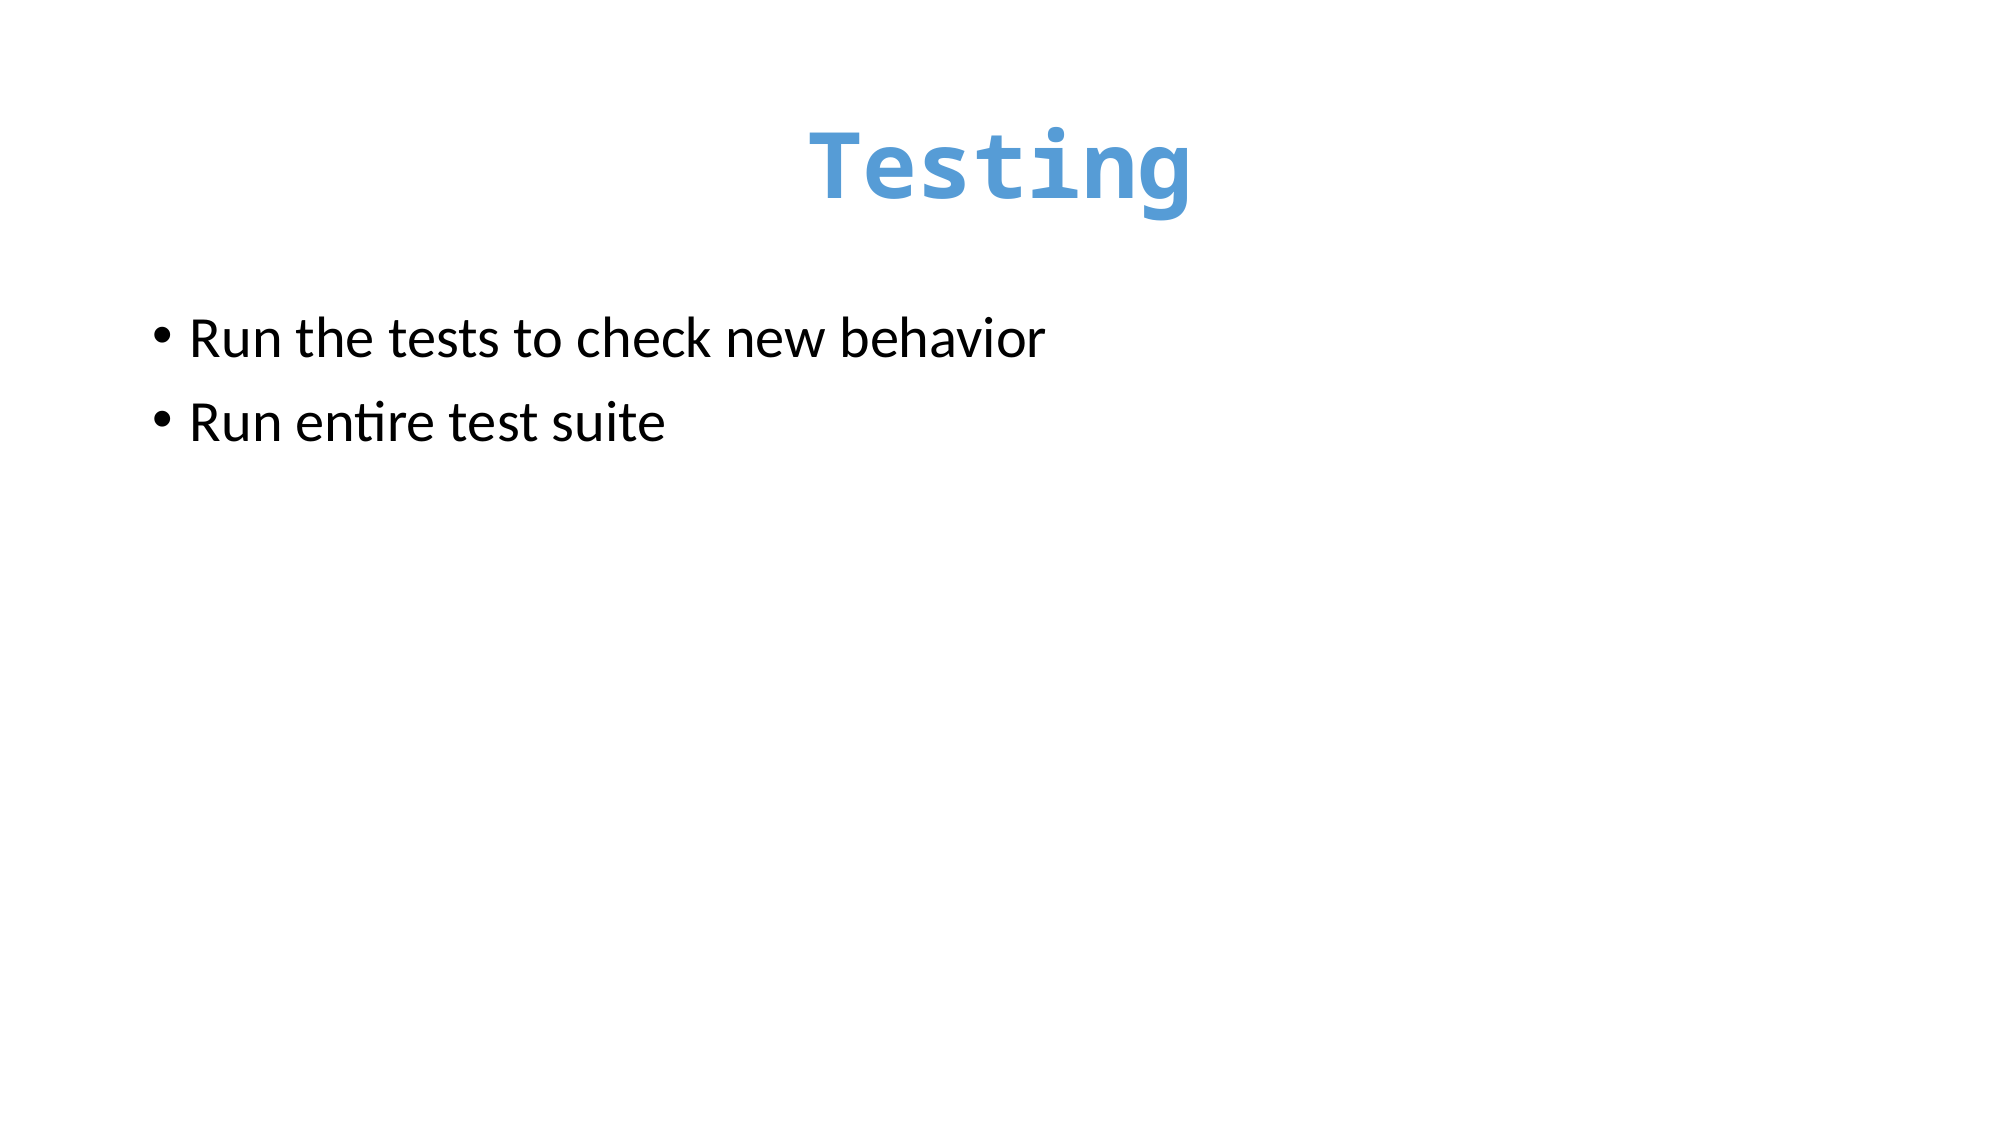

# Testing
Run the tests to check new behavior
Run entire test suite